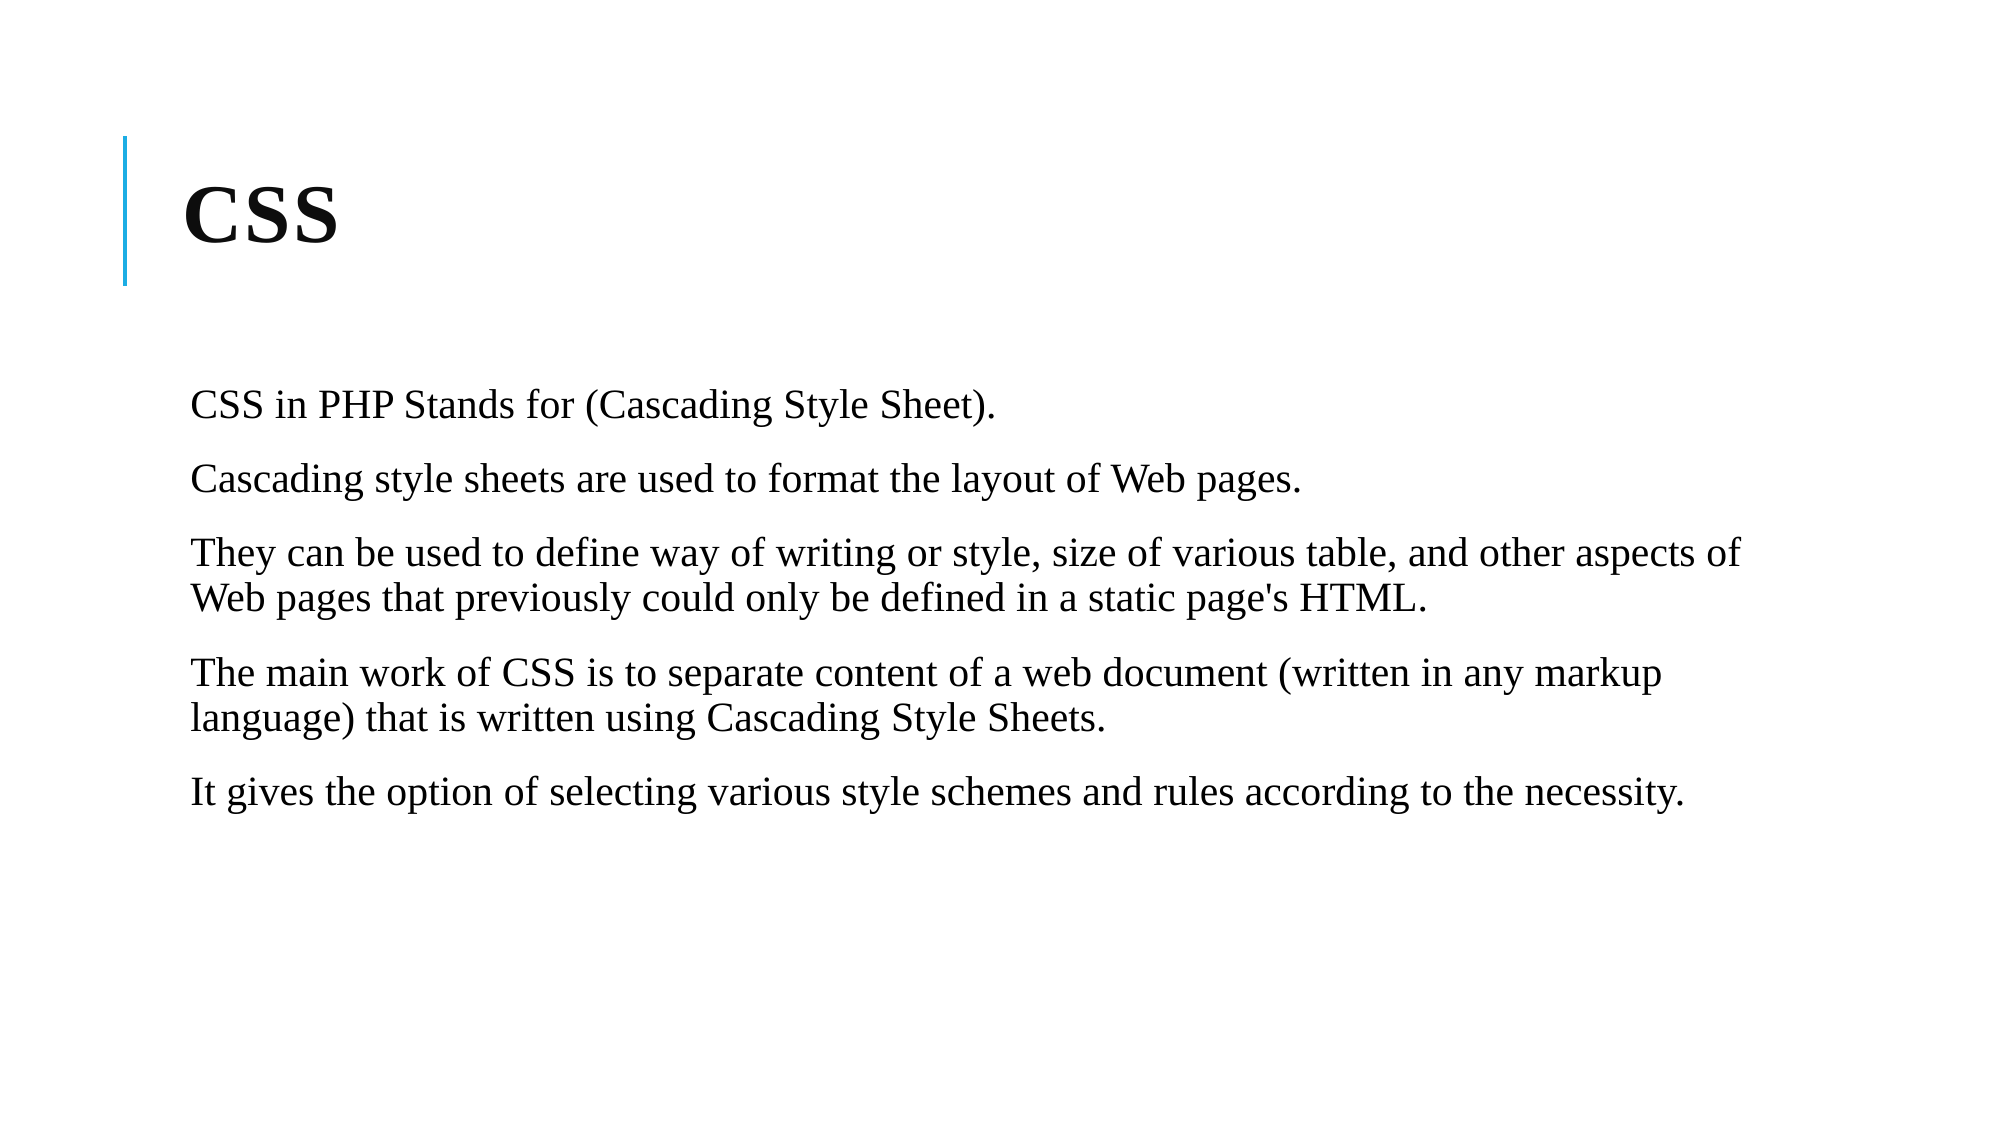

# CSS
CSS in PHP Stands for (Cascading Style Sheet).
Cascading style sheets are used to format the layout of Web pages.
They can be used to define way of writing or style, size of various table, and other aspects of Web pages that previously could only be defined in a static page's HTML.
The main work of CSS is to separate content of a web document (written in any markup language) that is written using Cascading Style Sheets.
It gives the option of selecting various style schemes and rules according to the necessity.